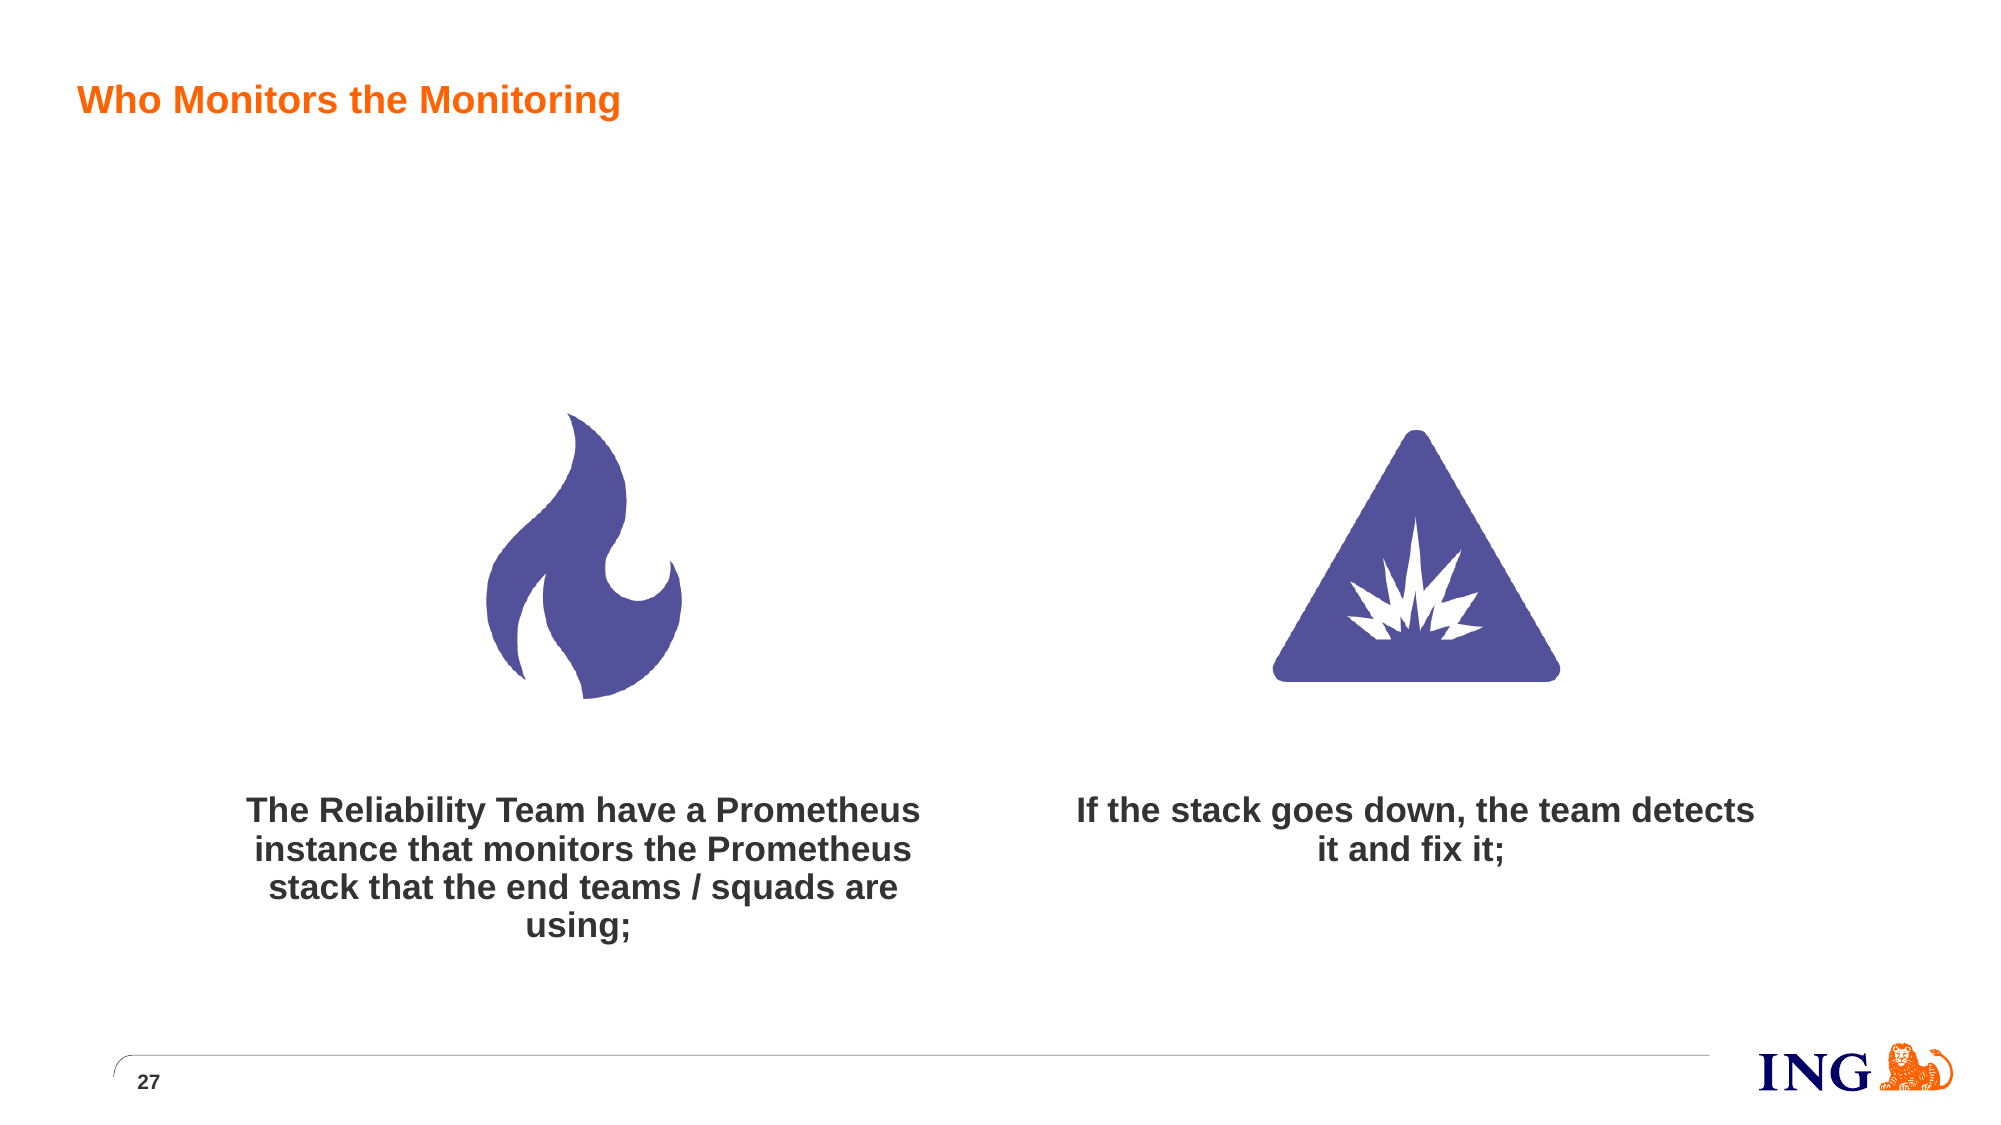

# Who Monitors the Monitoring
The Reliability Team have a Prometheus instance that monitors the Prometheus stack that the end teams / squads are using;
If the stack goes down, the team detects it and fix it;
27